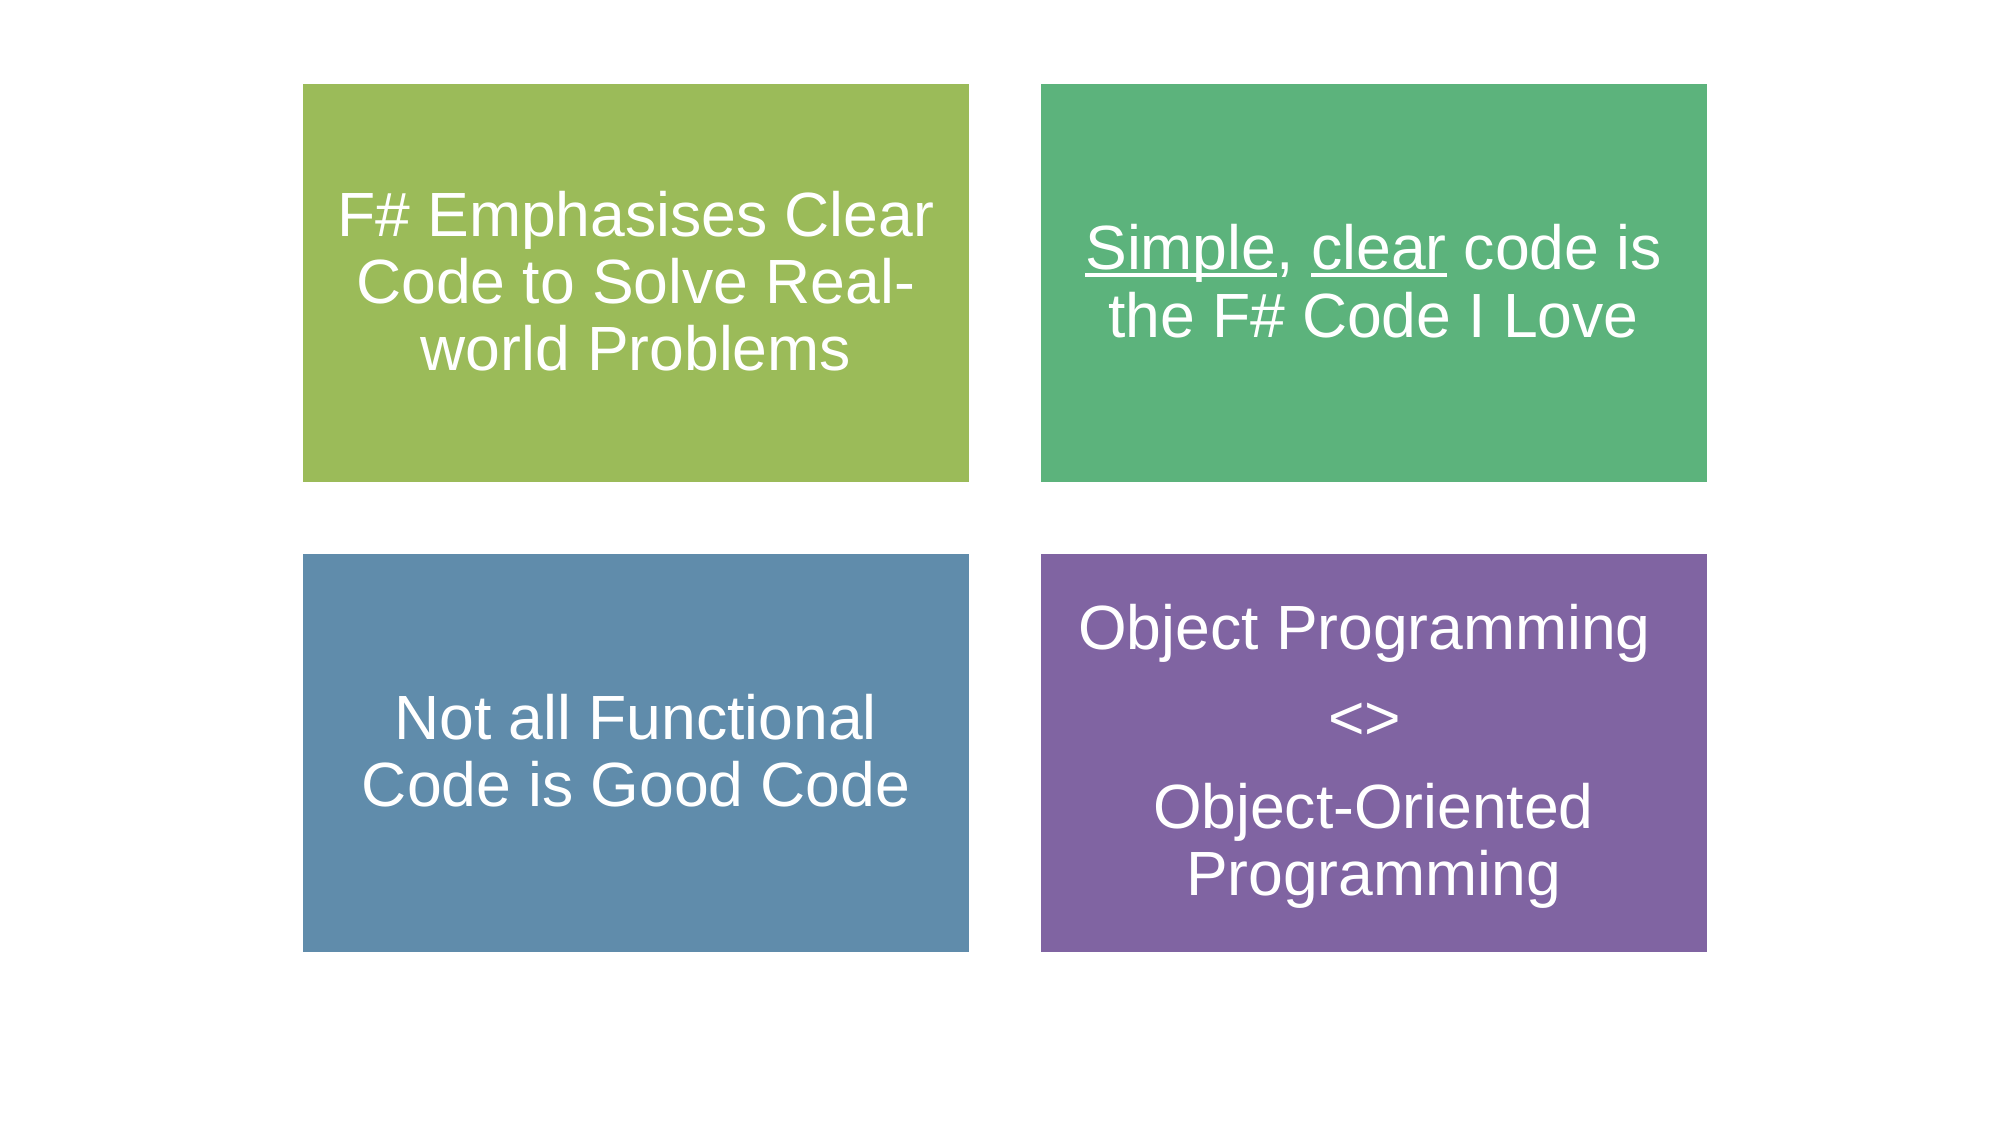

F# Emphasises Clear Code to Solve Real-world Problems
Simple, clear code is the F# Code I Love
Not all Functional Code is Good Code
Object Programming
<>
Object-Oriented Programming